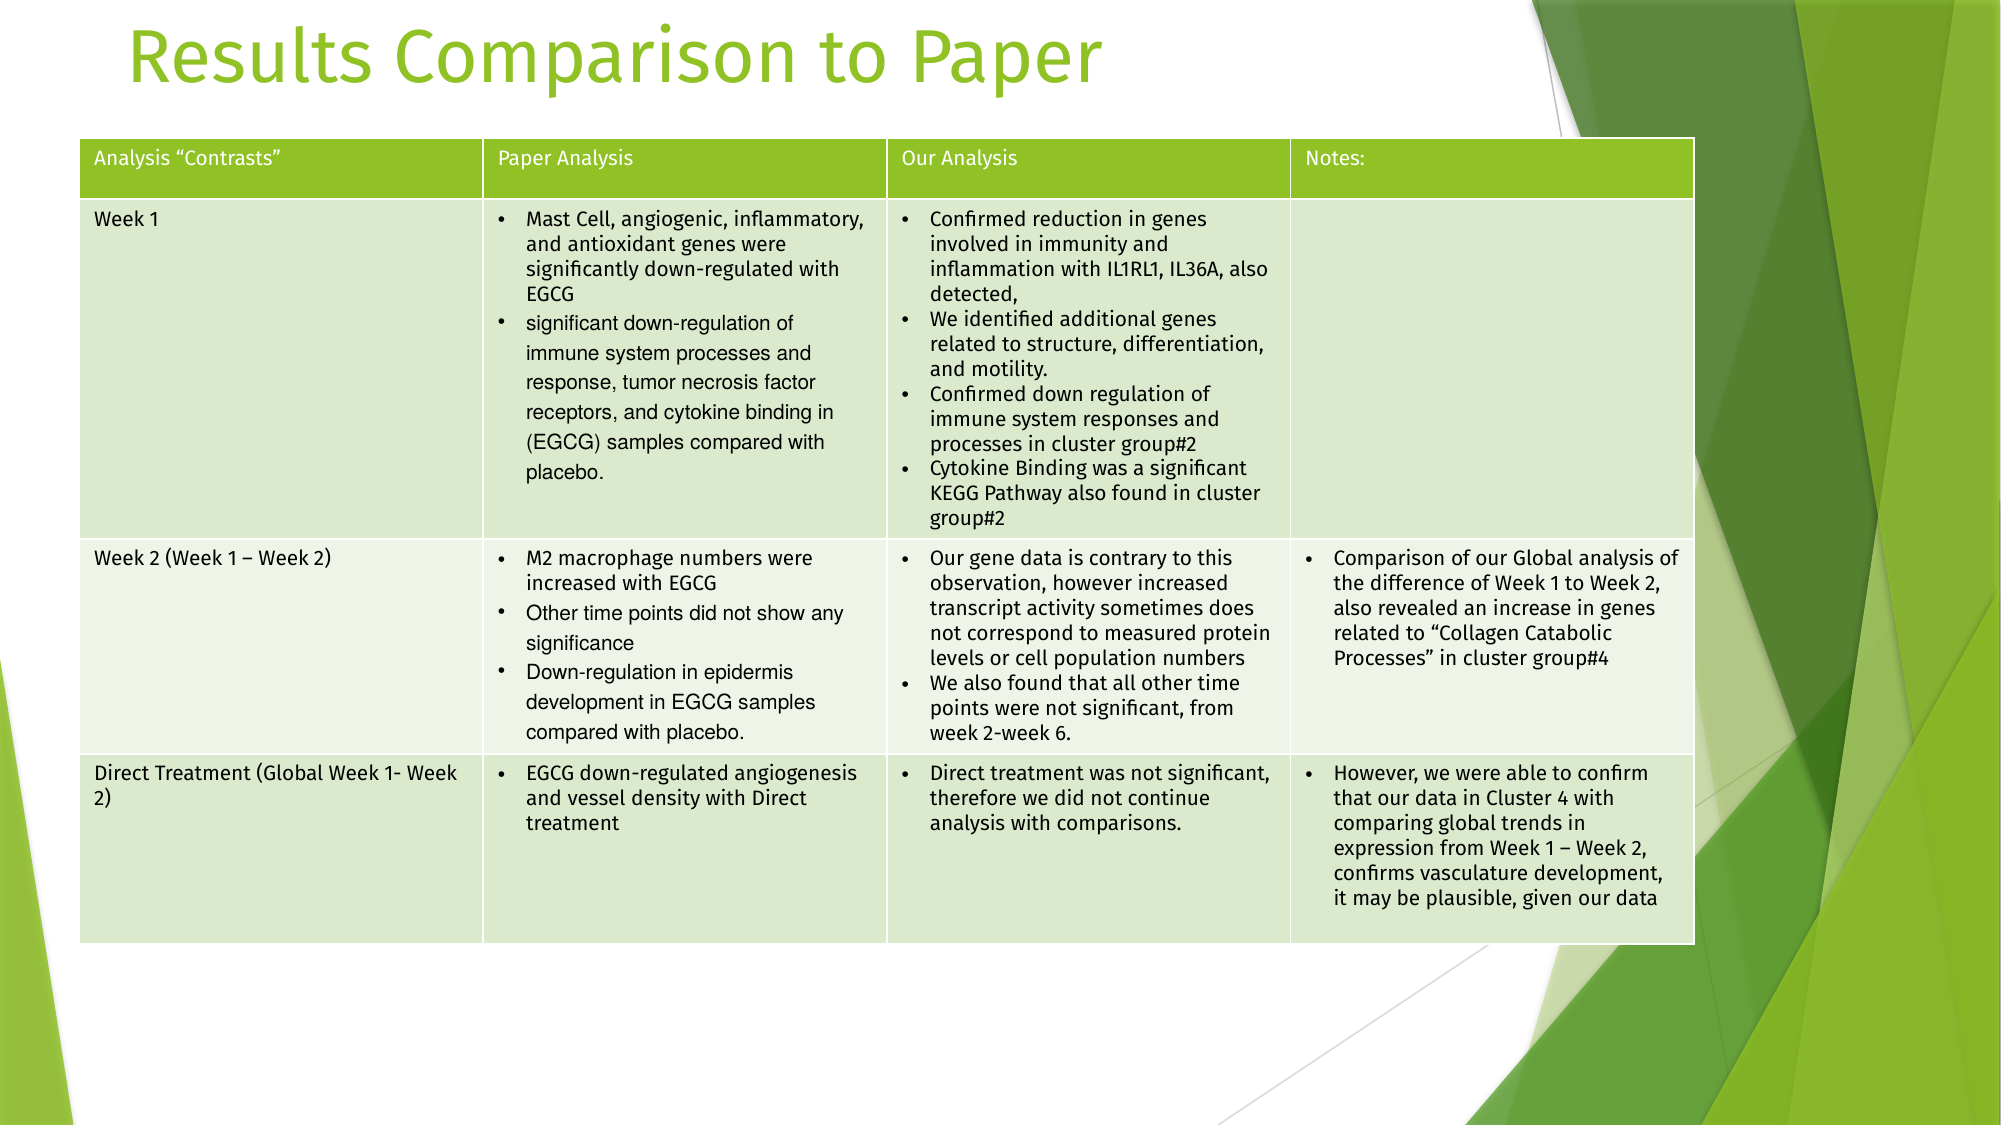

# Results Comparison to Paper
| Analysis “Contrasts” | Paper Analysis | Our Analysis | Notes: |
| --- | --- | --- | --- |
| Week 1 | Mast Cell, angiogenic, inflammatory, and antioxidant genes were significantly down-regulated with EGCG significant down-regulation of immune system processes and response, tumor necrosis factor receptors, and cytokine binding in (EGCG) samples compared with placebo. | Confirmed reduction in genes involved in immunity and inflammation with IL1RL1, IL36A, also detected, We identified additional genes related to structure, differentiation, and motility. Confirmed down regulation of immune system responses and processes in cluster group#2 Cytokine Binding was a significant KEGG Pathway also found in cluster group#2 |  |
| Week 2 (Week 1 – Week 2) | M2 macrophage numbers were increased with EGCG Other time points did not show any significance Down-regulation in epidermis development in EGCG samples compared with placebo. | Our gene data is contrary to this observation, however increased transcript activity sometimes does not correspond to measured protein levels or cell population numbers We also found that all other time points were not significant, from week 2-week 6. | Comparison of our Global analysis of the difference of Week 1 to Week 2, also revealed an increase in genes related to “Collagen Catabolic Processes” in cluster group#4 |
| Direct Treatment (Global Week 1- Week 2) | EGCG down-regulated angiogenesis and vessel density with Direct treatment | Direct treatment was not significant, therefore we did not continue analysis with comparisons. | However, we were able to confirm that our data in Cluster 4 with comparing global trends in expression from Week 1 – Week 2, confirms vasculature development, it may be plausible, given our data |